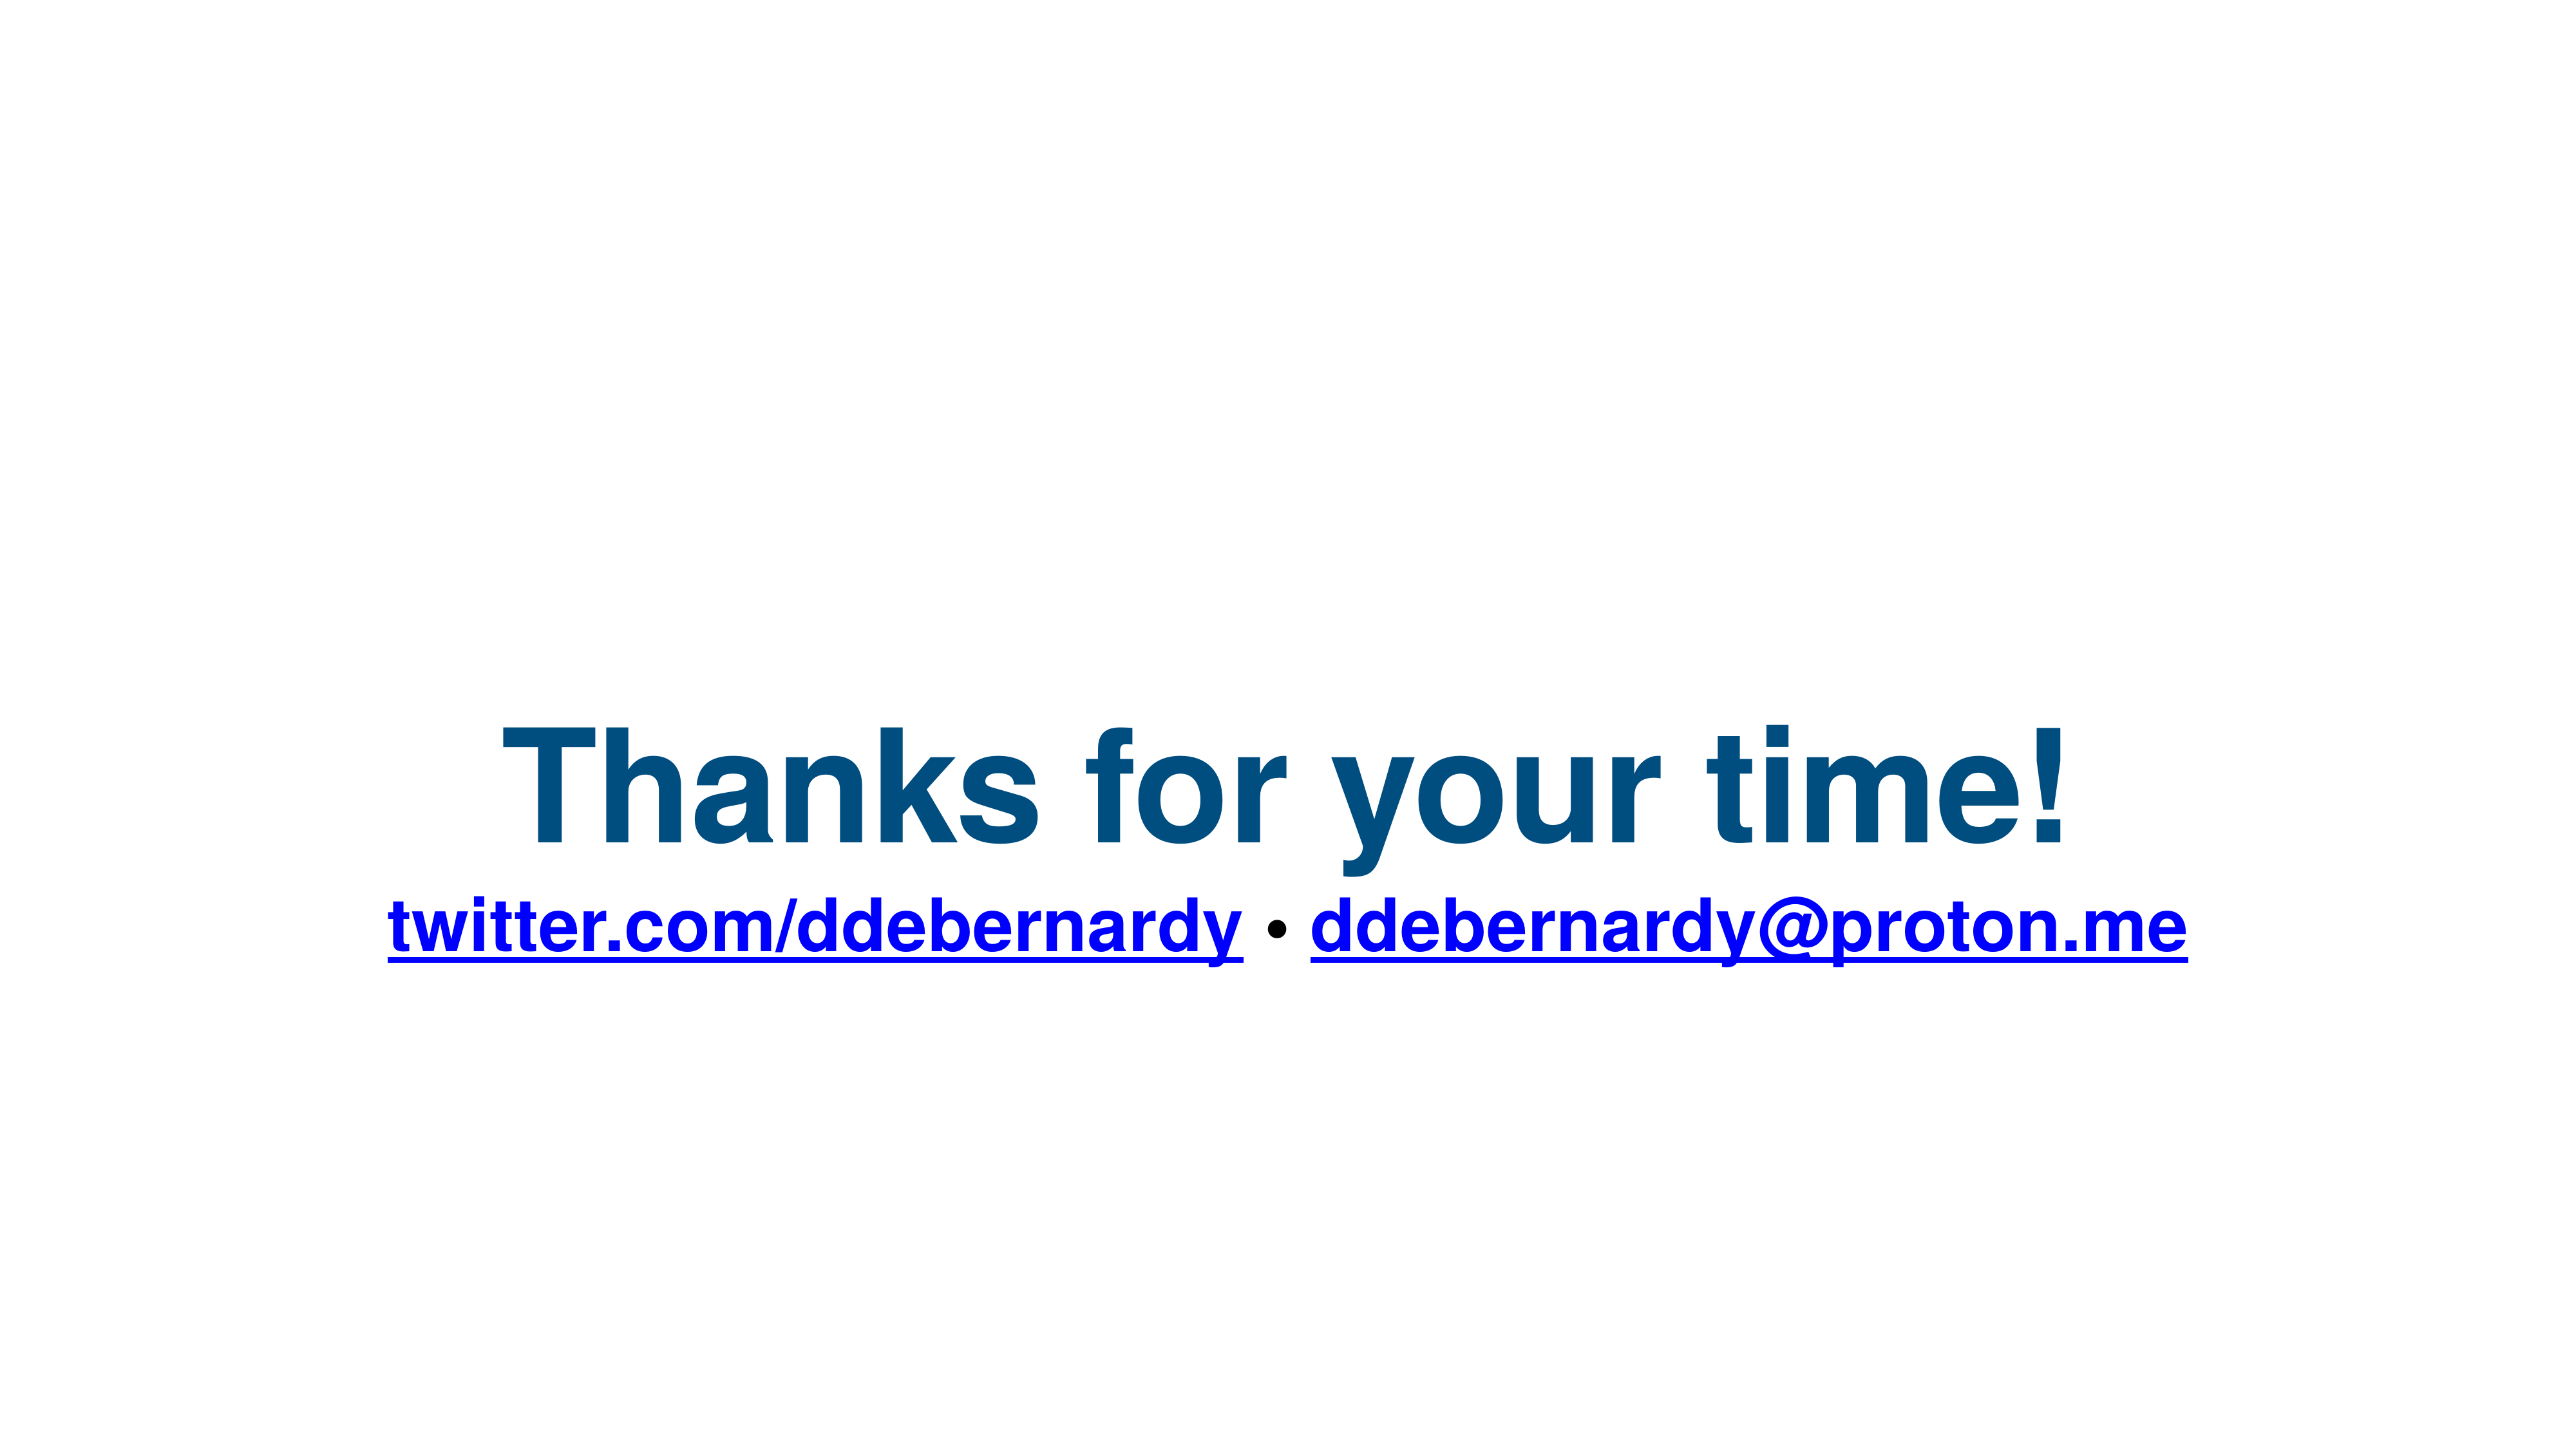

Thanks for your time!
twitter.com/ddebernardy • ddebernardy@proton.me